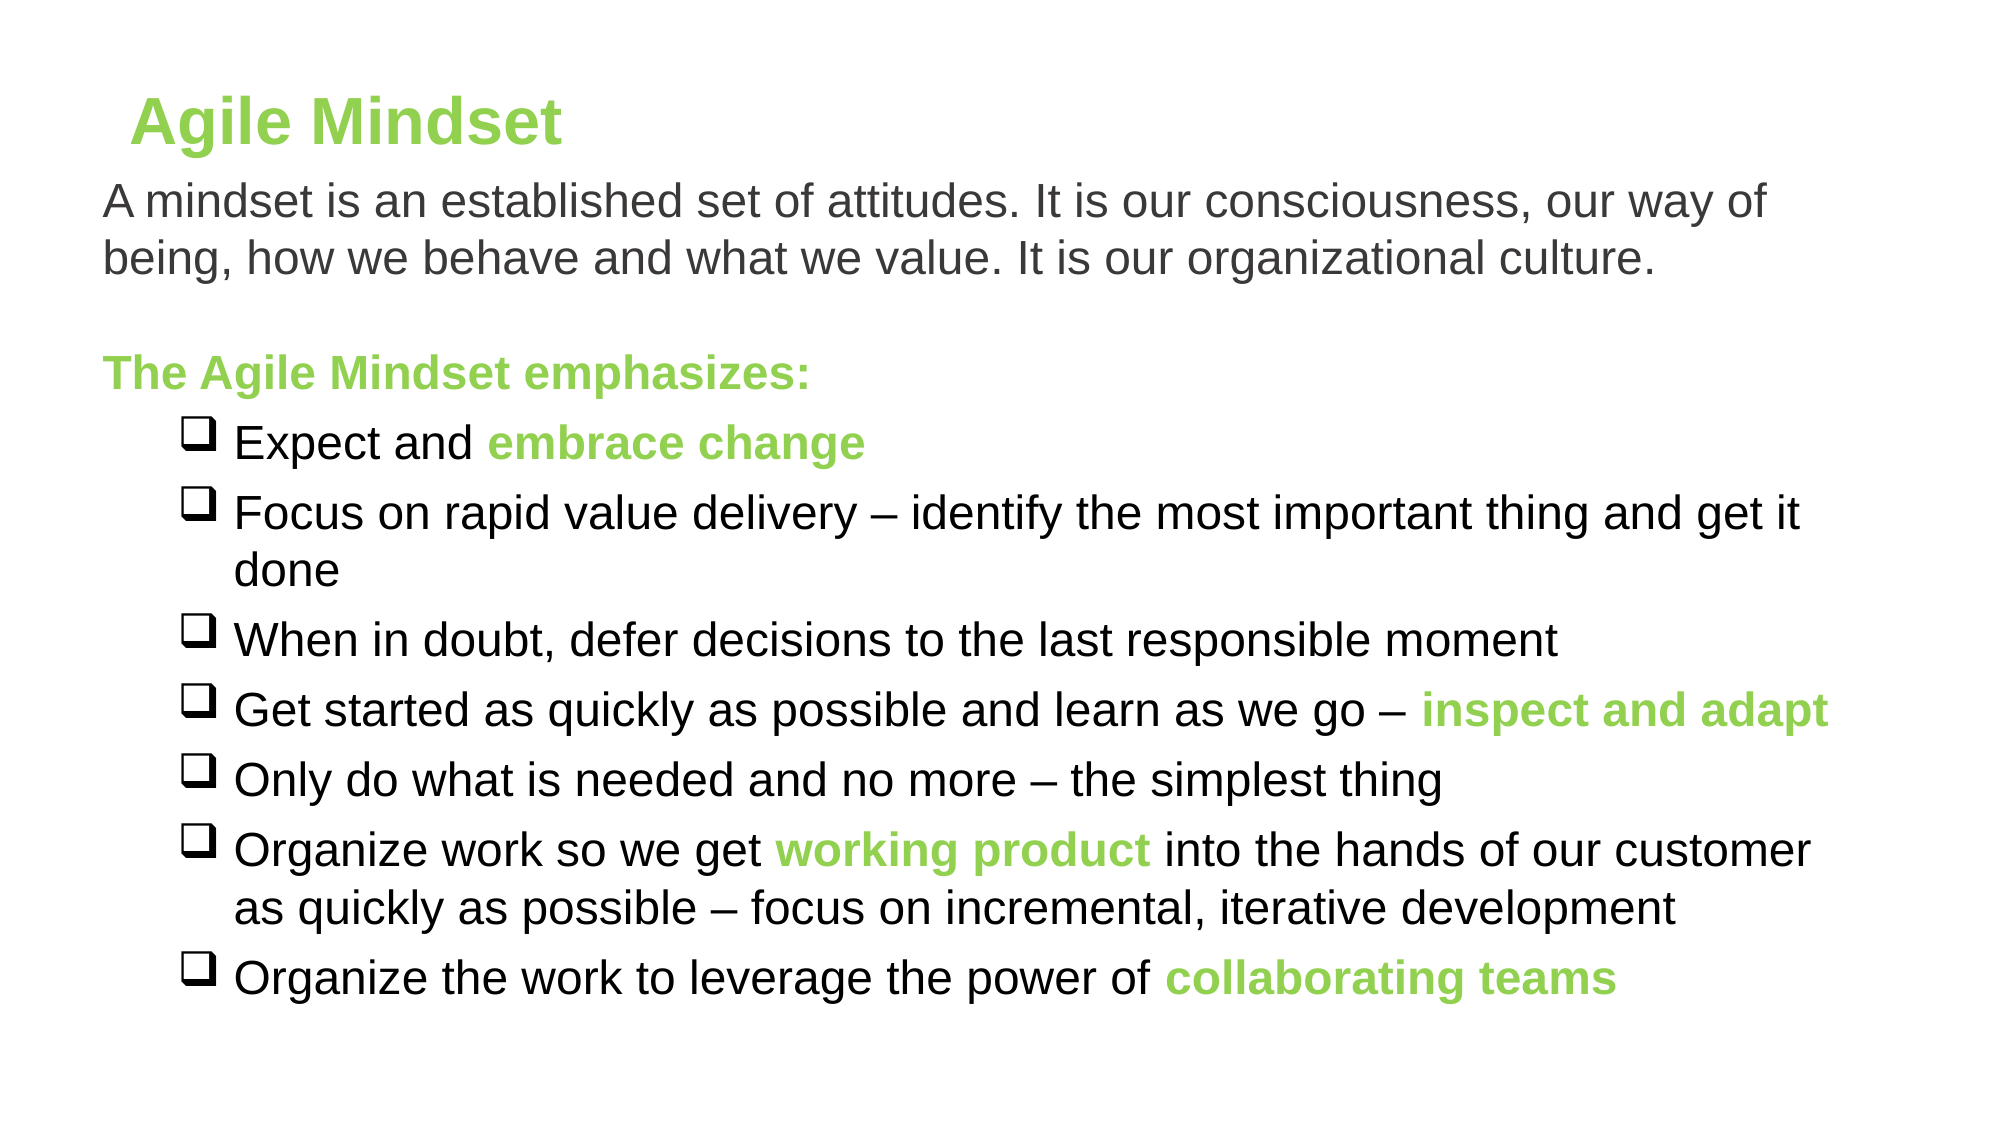

Agile Mindset

A mindset is an established set of attitudes. It is our consciousness, our way of being, how we behave and what we value. It is our organizational culture.

The Agile Mindset emphasizes:
Expect and embrace change
Focus on rapid value delivery – identify the most important thing and get it done
When in doubt, defer decisions to the last responsible moment
Get started as quickly as possible and learn as we go – inspect and adapt
Only do what is needed and no more – the simplest thing
Organize work so we get working product into the hands of our customer as quickly as possible – focus on incremental, iterative development
Organize the work to leverage the power of collaborating teams